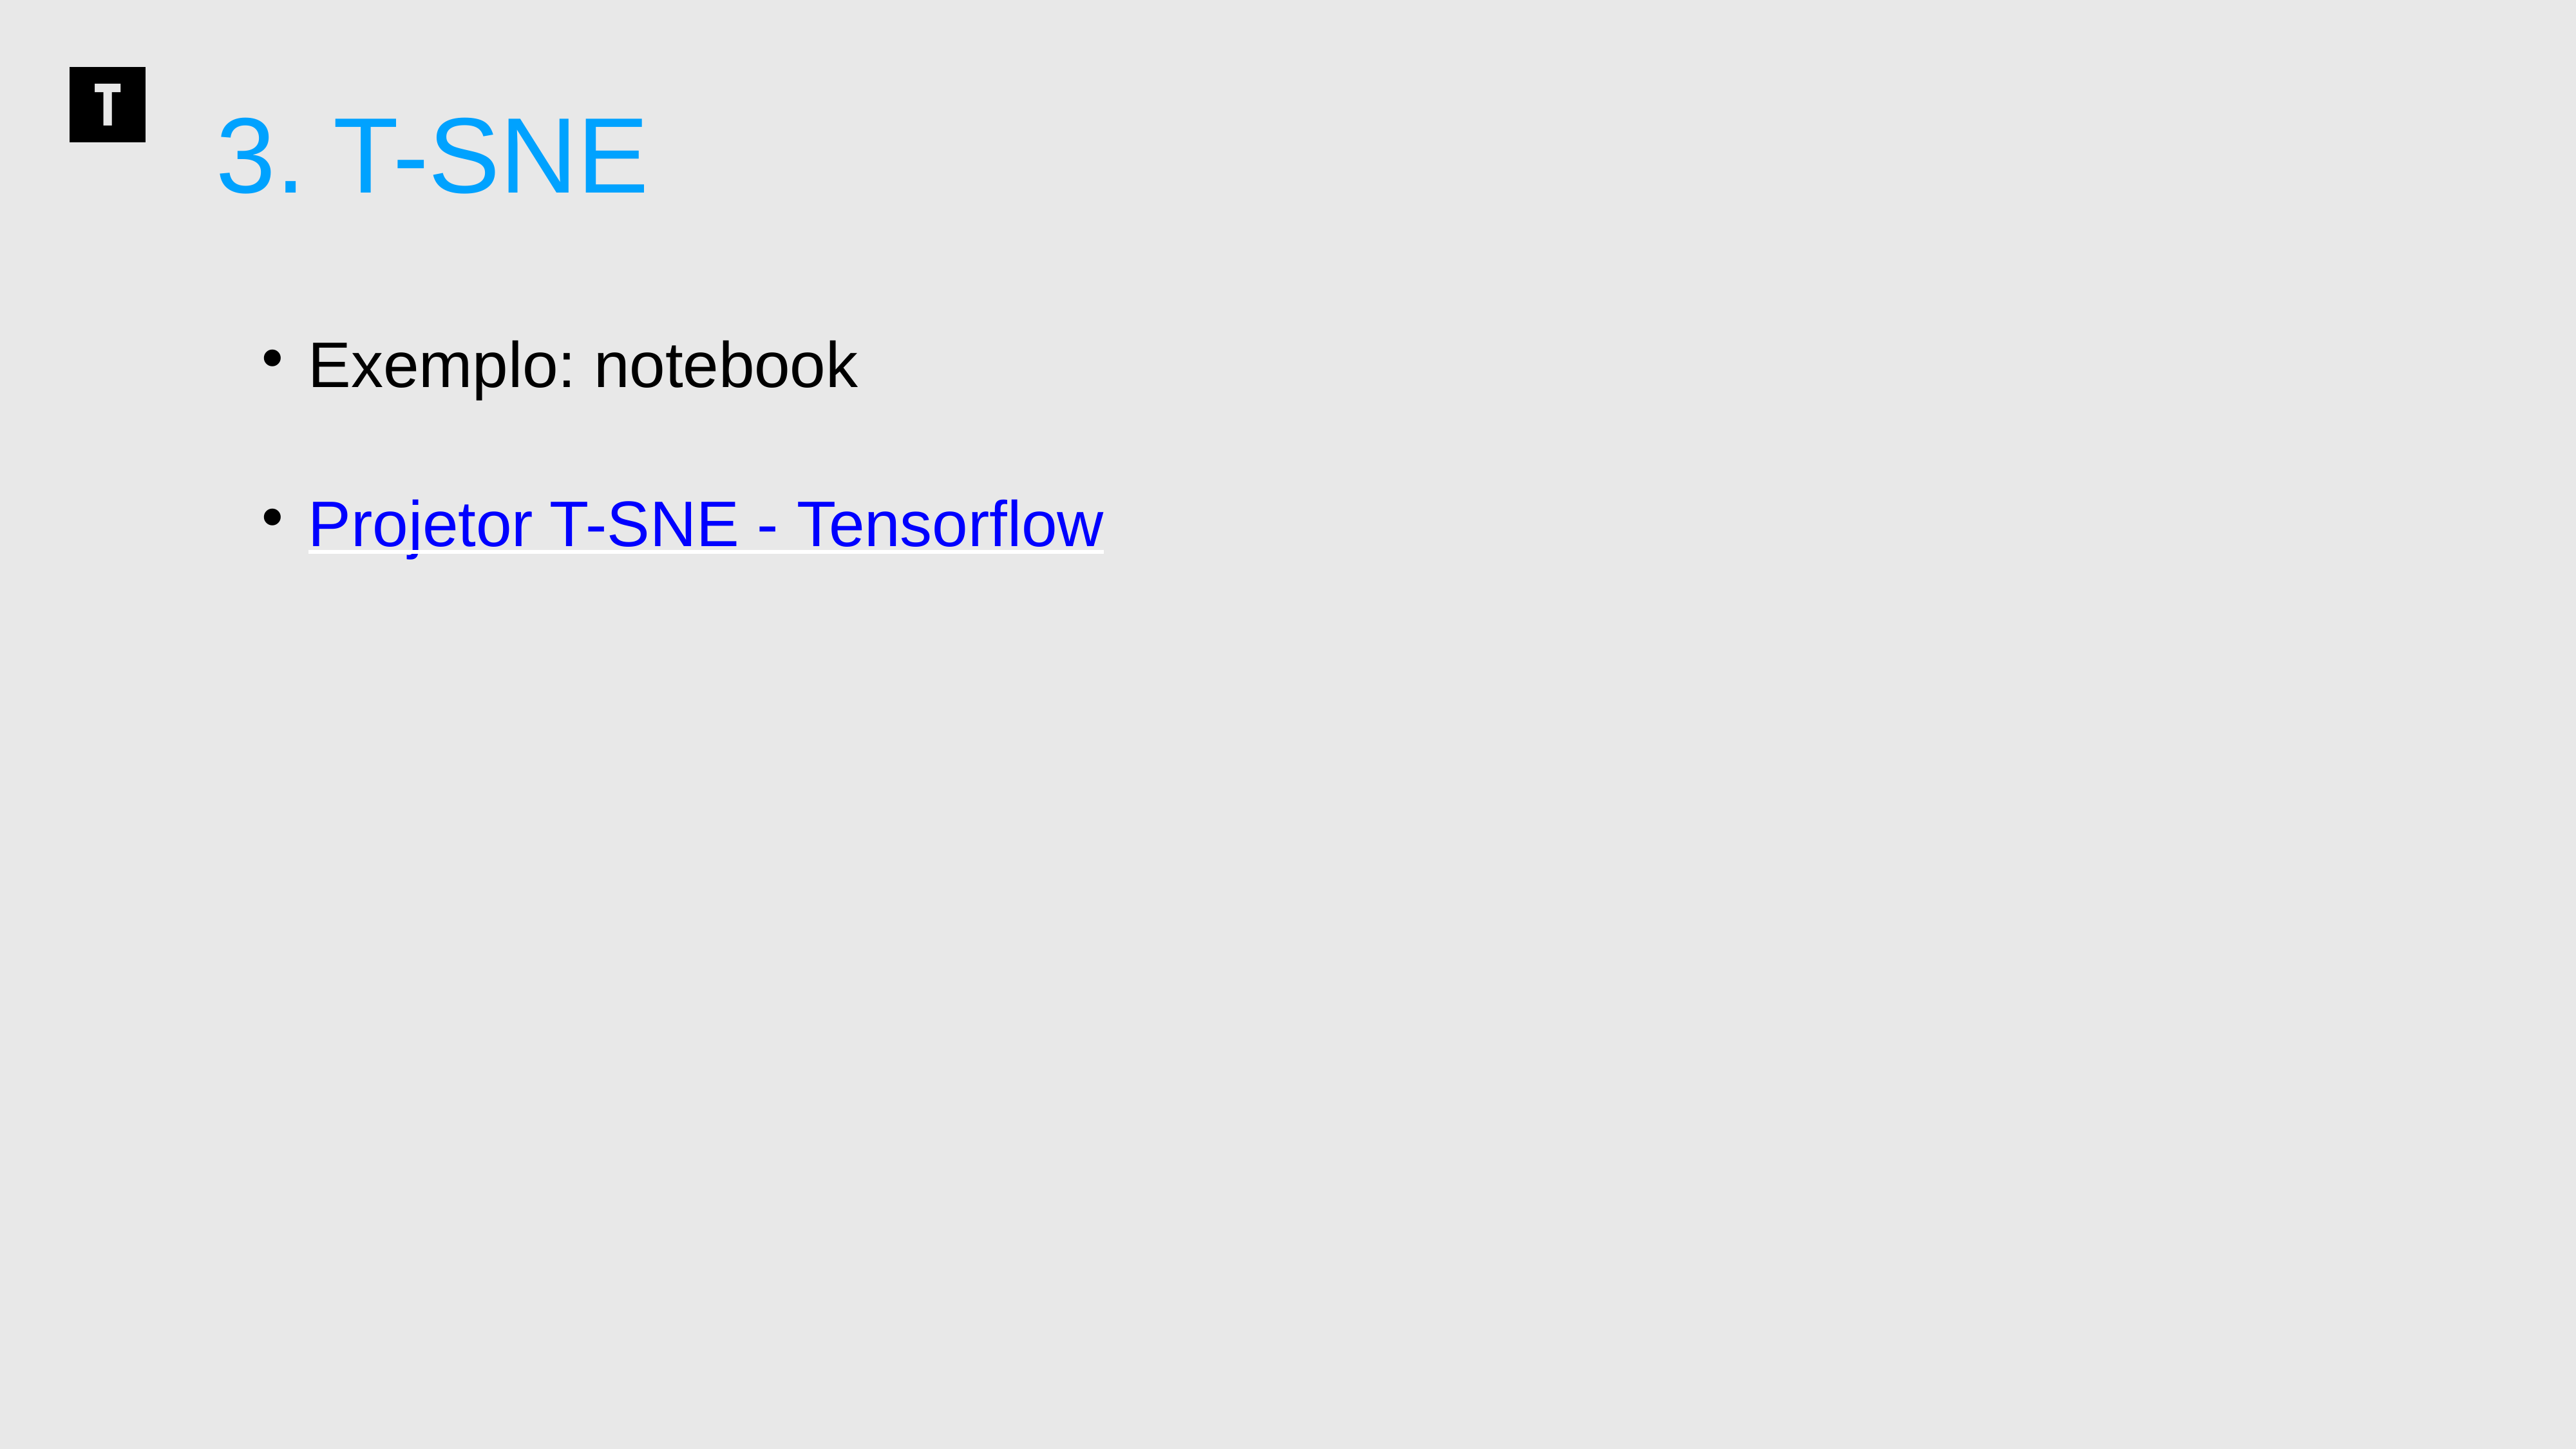

3. T-SNE

 Exemplo: notebook

 Projetor T-SNE - Tensorflow